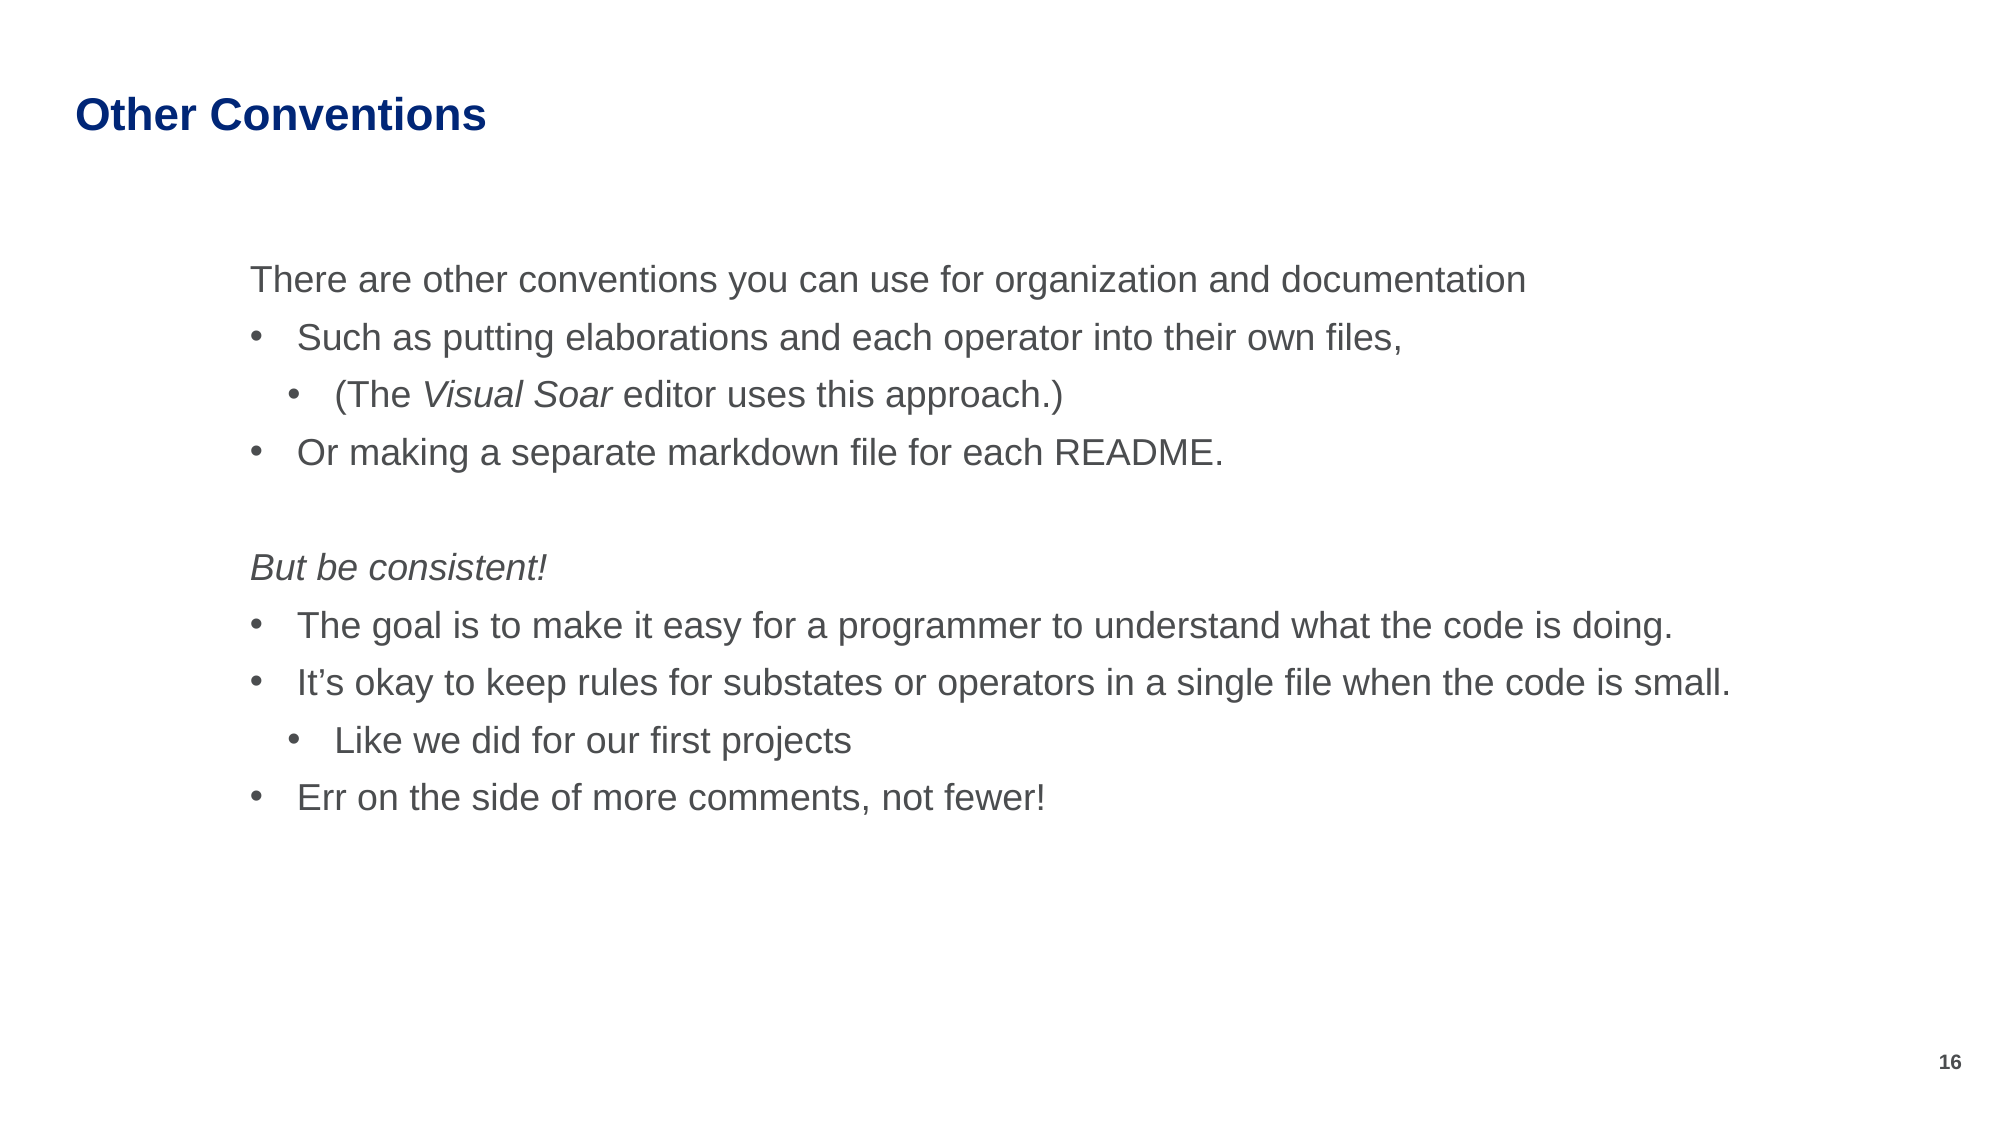

# Other Conventions
There are other conventions you can use for organization and documentation
Such as putting elaborations and each operator into their own files,
(The Visual Soar editor uses this approach.)
Or making a separate markdown file for each README.

But be consistent!
The goal is to make it easy for a programmer to understand what the code is doing.
It’s okay to keep rules for substates or operators in a single file when the code is small.
Like we did for our first projects
Err on the side of more comments, not fewer!